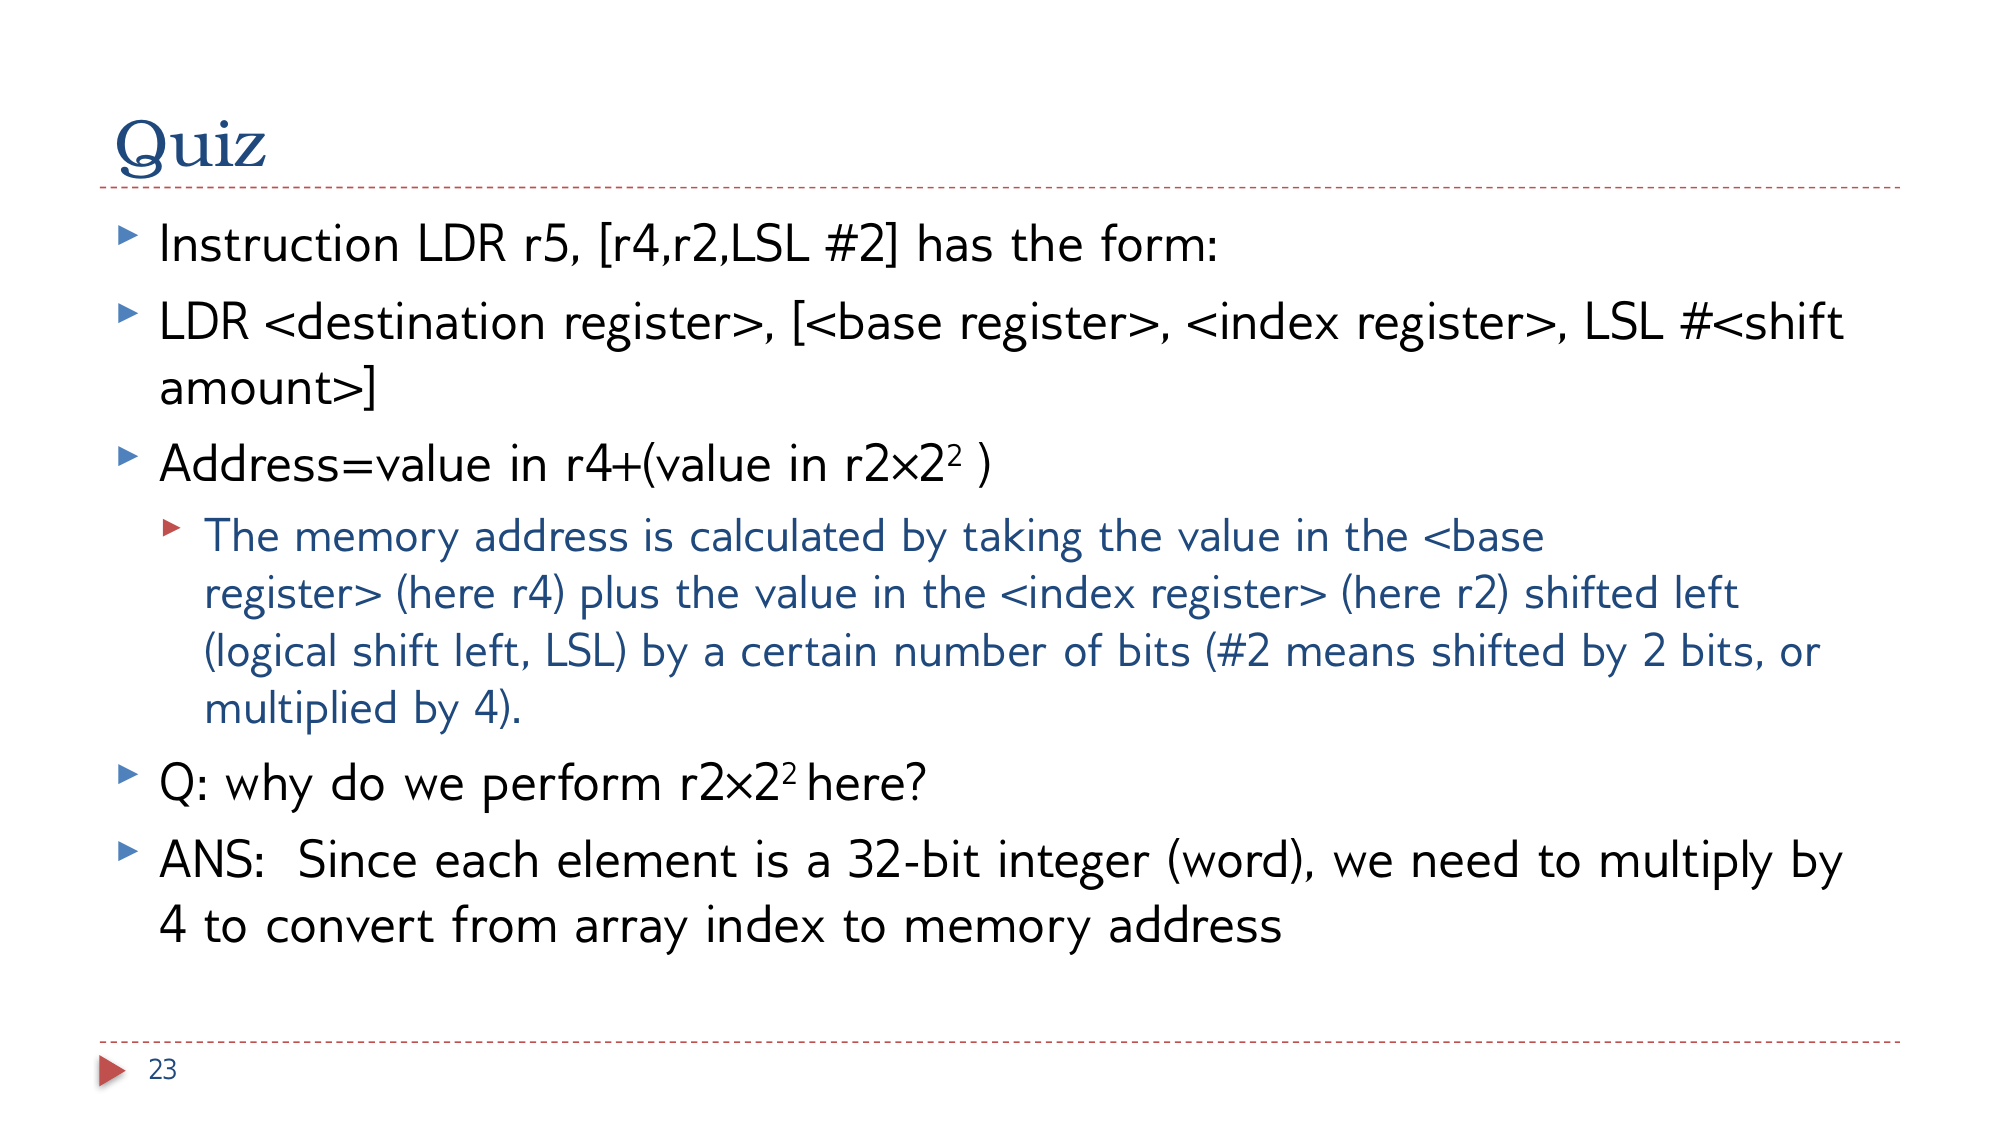

# Quiz
Instruction LDR r5, [r4,r2,LSL #2] has the form:
LDR <destination register>, [<base register>, <index register>, LSL #<shift amount>]
Address=value in r4+(value in r2×22 )
The memory address is calculated by taking the value in the <base register> (here r4) plus the value in the <index register> (here r2) shifted left (logical shift left, LSL) by a certain number of bits (#2 means shifted by 2 bits, or multiplied by 4).
Q: why do we perform r2×22 here?
ANS:  Since each element is a 32-bit integer (word), we need to multiply by 4 to convert from array index to memory address
23